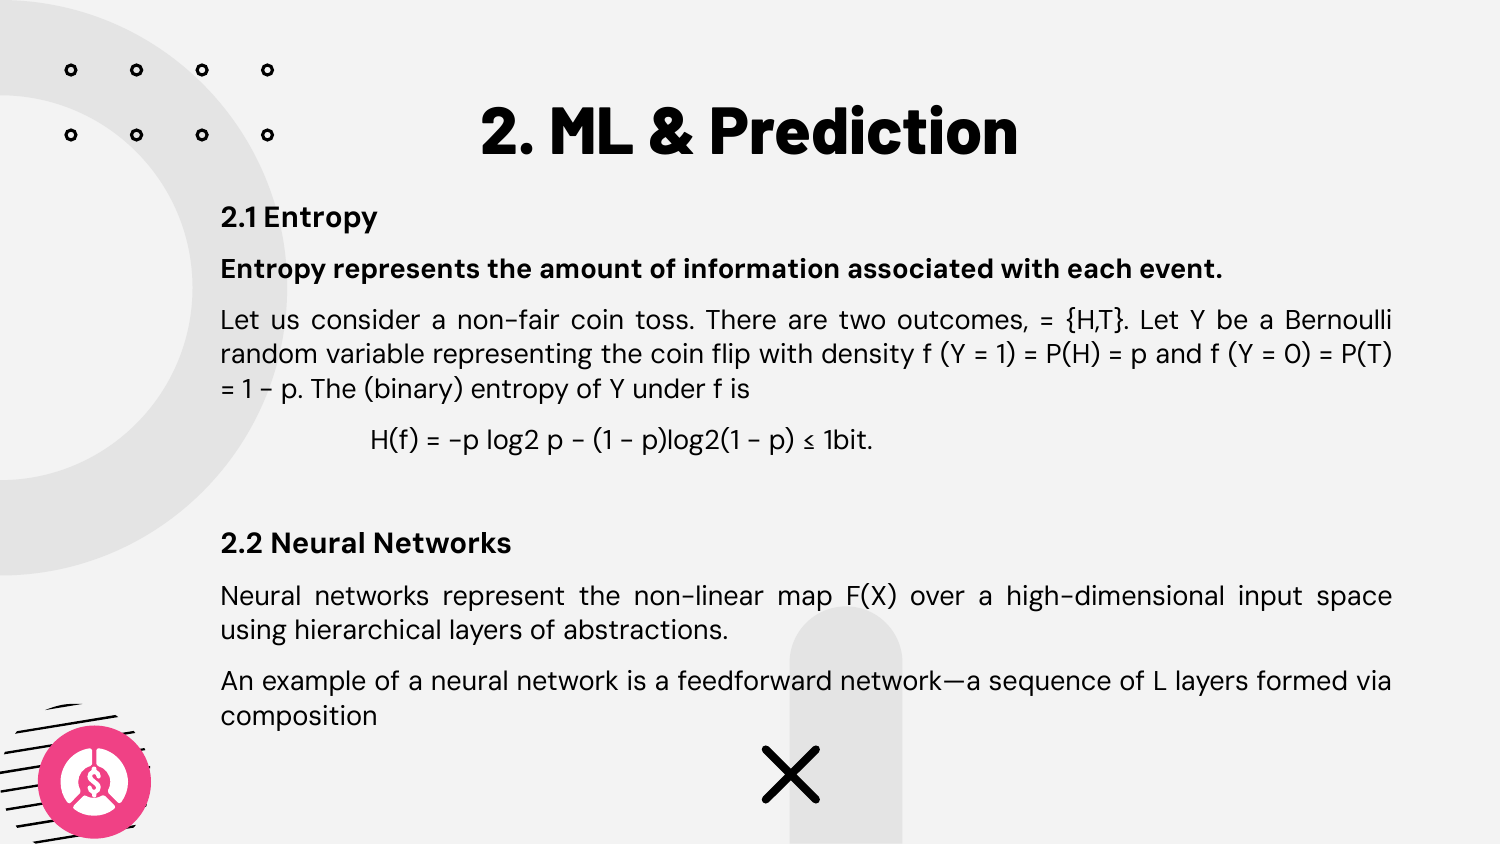

# 2. ML & Prediction
2.1 Entropy
Entropy represents the amount of information associated with each event.
Let us consider a non-fair coin toss. There are two outcomes, = {H,T}. Let Y be a Bernoulli random variable representing the coin flip with density f (Y = 1) = P(H) = p and f (Y = 0) = P(T) = 1 − p. The (binary) entropy of Y under f is
            	H(f) = −p log2 p − (1 − p)log2(1 − p) ≤ 1bit.

2.2 Neural Networks
Neural networks represent the non-linear map F(X) over a high-dimensional input space using hierarchical layers of abstractions.
An example of a neural network is a feedforward network—a sequence of L layers formed via composition